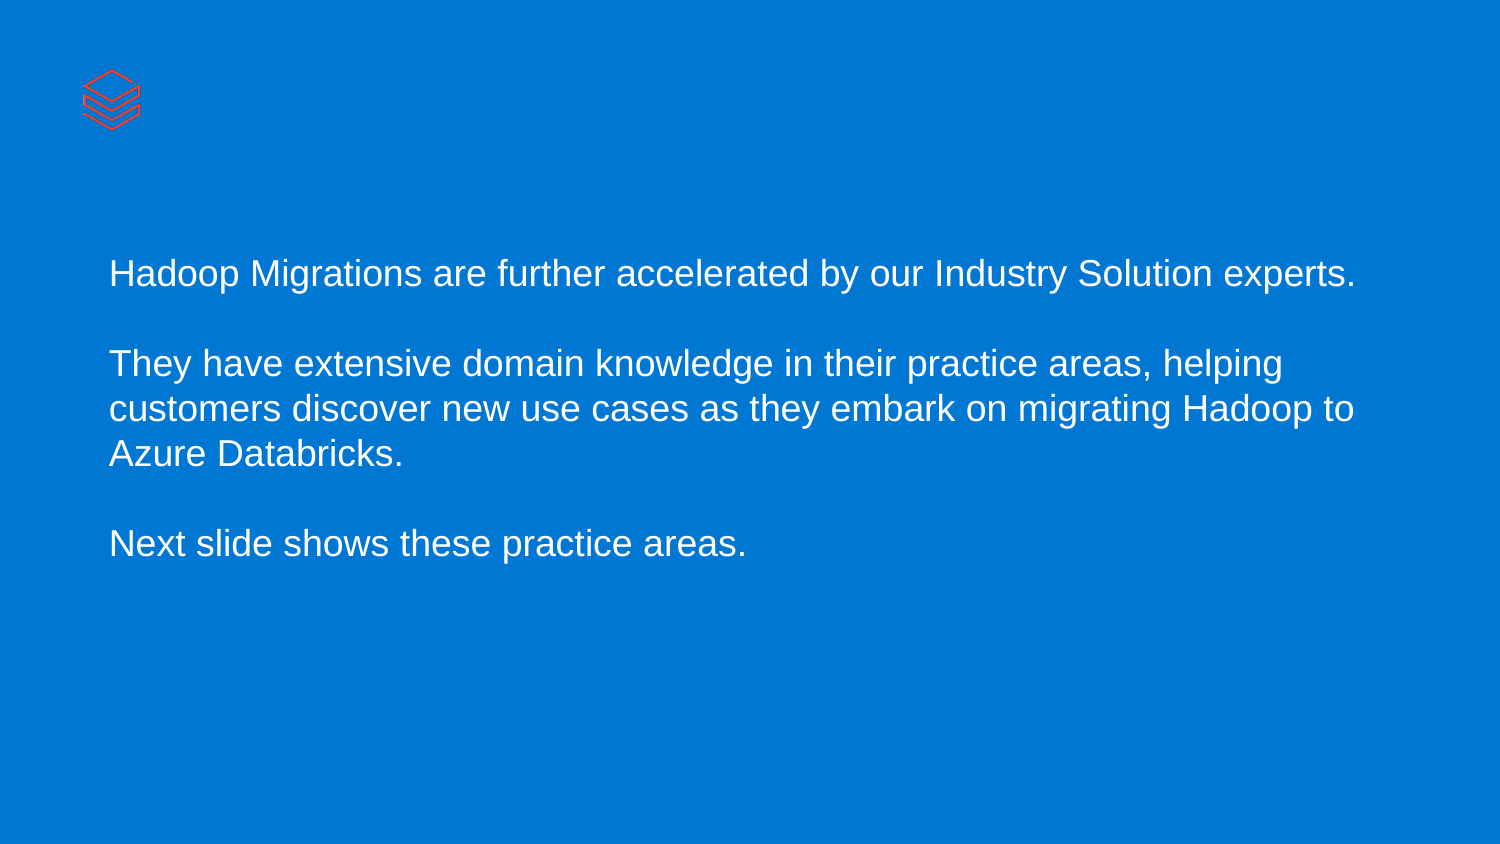

Hadoop Migrations are further accelerated by our Industry Solution experts.

They have extensive domain knowledge in their practice areas, helping customers discover new use cases as they embark on migrating Hadoop to Azure Databricks.

Next slide shows these practice areas.